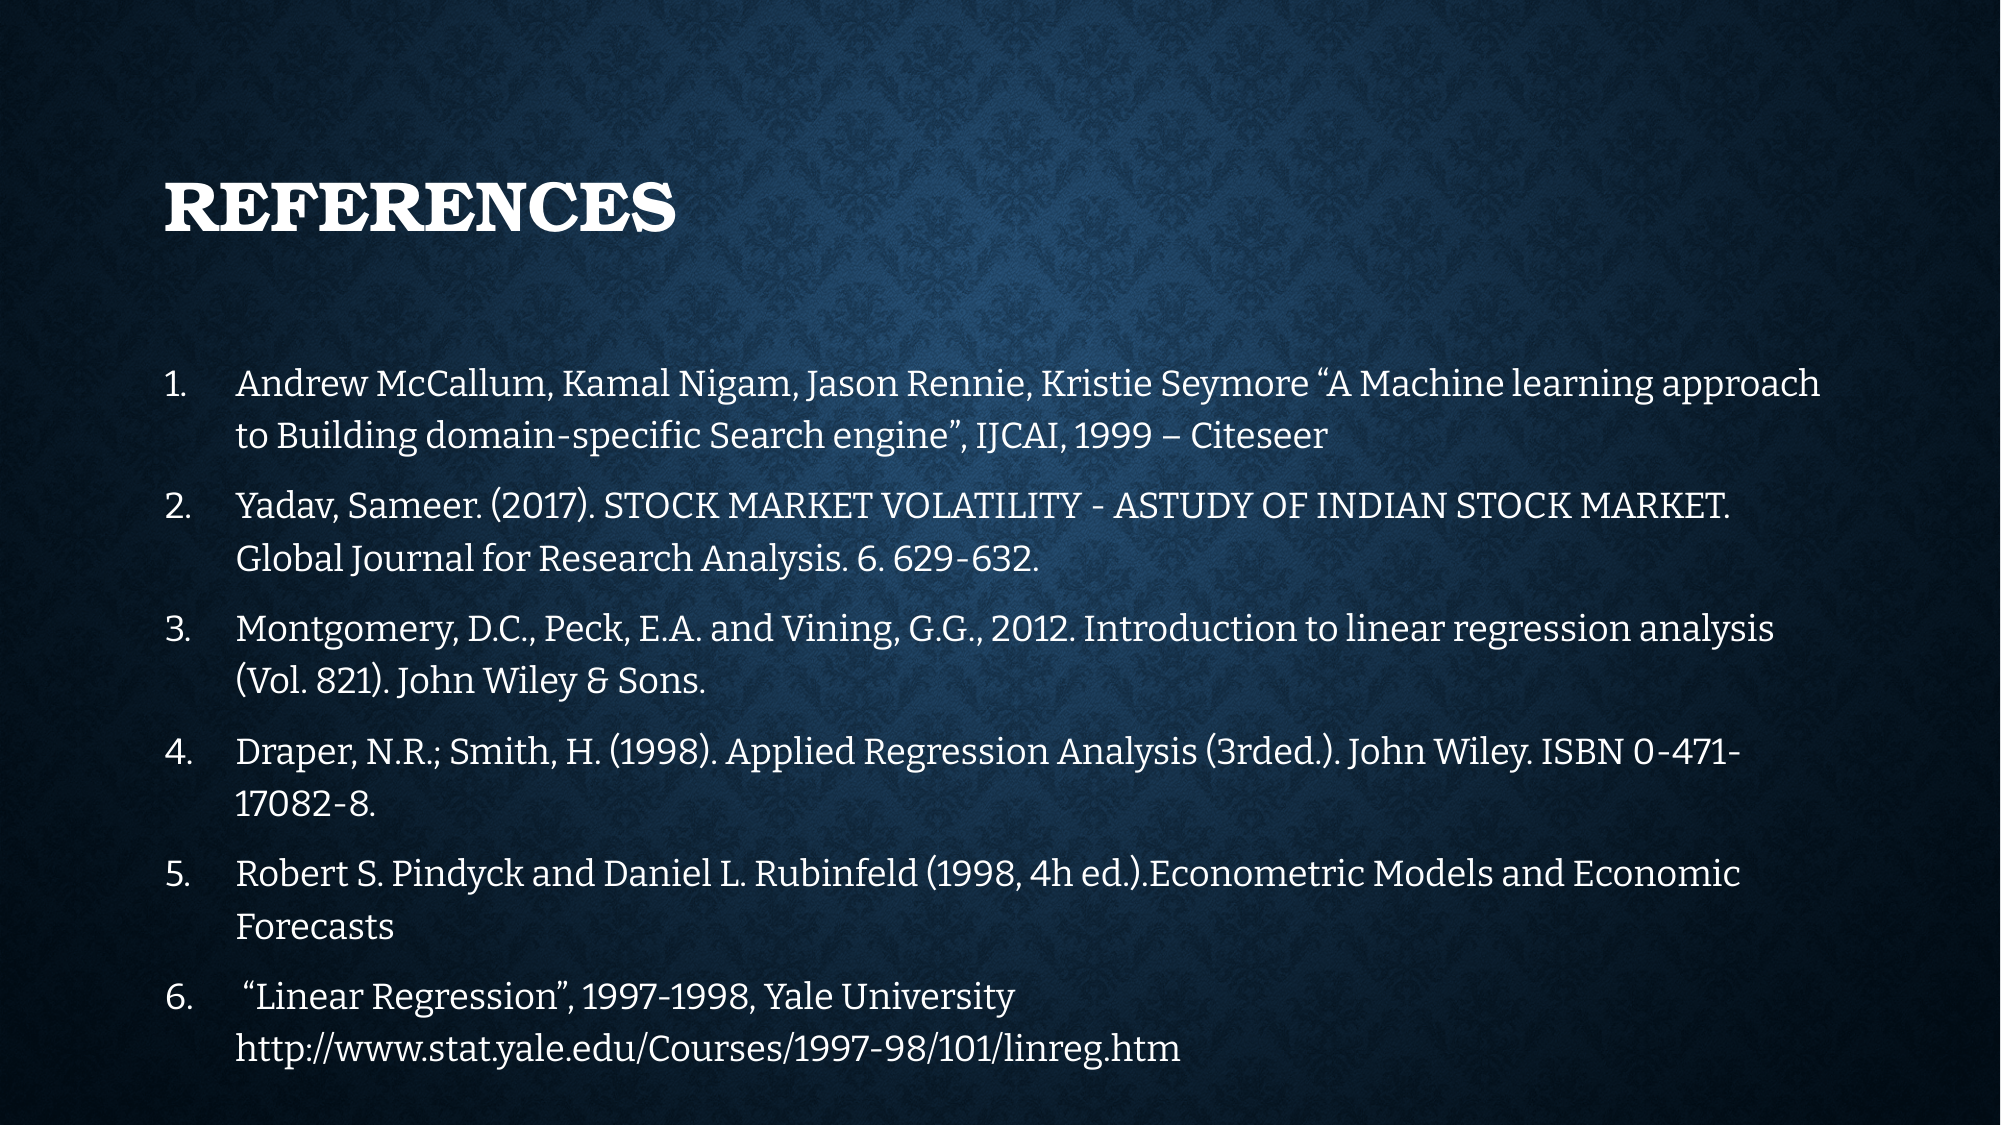

# REFERENCES
Andrew McCallum, Kamal Nigam, Jason Rennie, Kristie Seymore “A Machine learning approach to Building domain-specific Search engine”, IJCAI, 1999 – Citeseer
Yadav, Sameer. (2017). STOCK MARKET VOLATILITY - ASTUDY OF INDIAN STOCK MARKET. Global Journal for Research Analysis. 6. 629-632.
Montgomery, D.C., Peck, E.A. and Vining, G.G., 2012. Introduction to linear regression analysis (Vol. 821). John Wiley & Sons.
Draper, N.R.; Smith, H. (1998). Applied Regression Analysis (3rded.). John Wiley. ISBN 0-471-17082-8.
Robert S. Pindyck and Daniel L. Rubinfeld (1998, 4h ed.).Econometric Models and Economic Forecasts
 “Linear Regression”, 1997-1998, Yale University http://www.stat.yale.edu/Courses/1997-98/101/linreg.htm